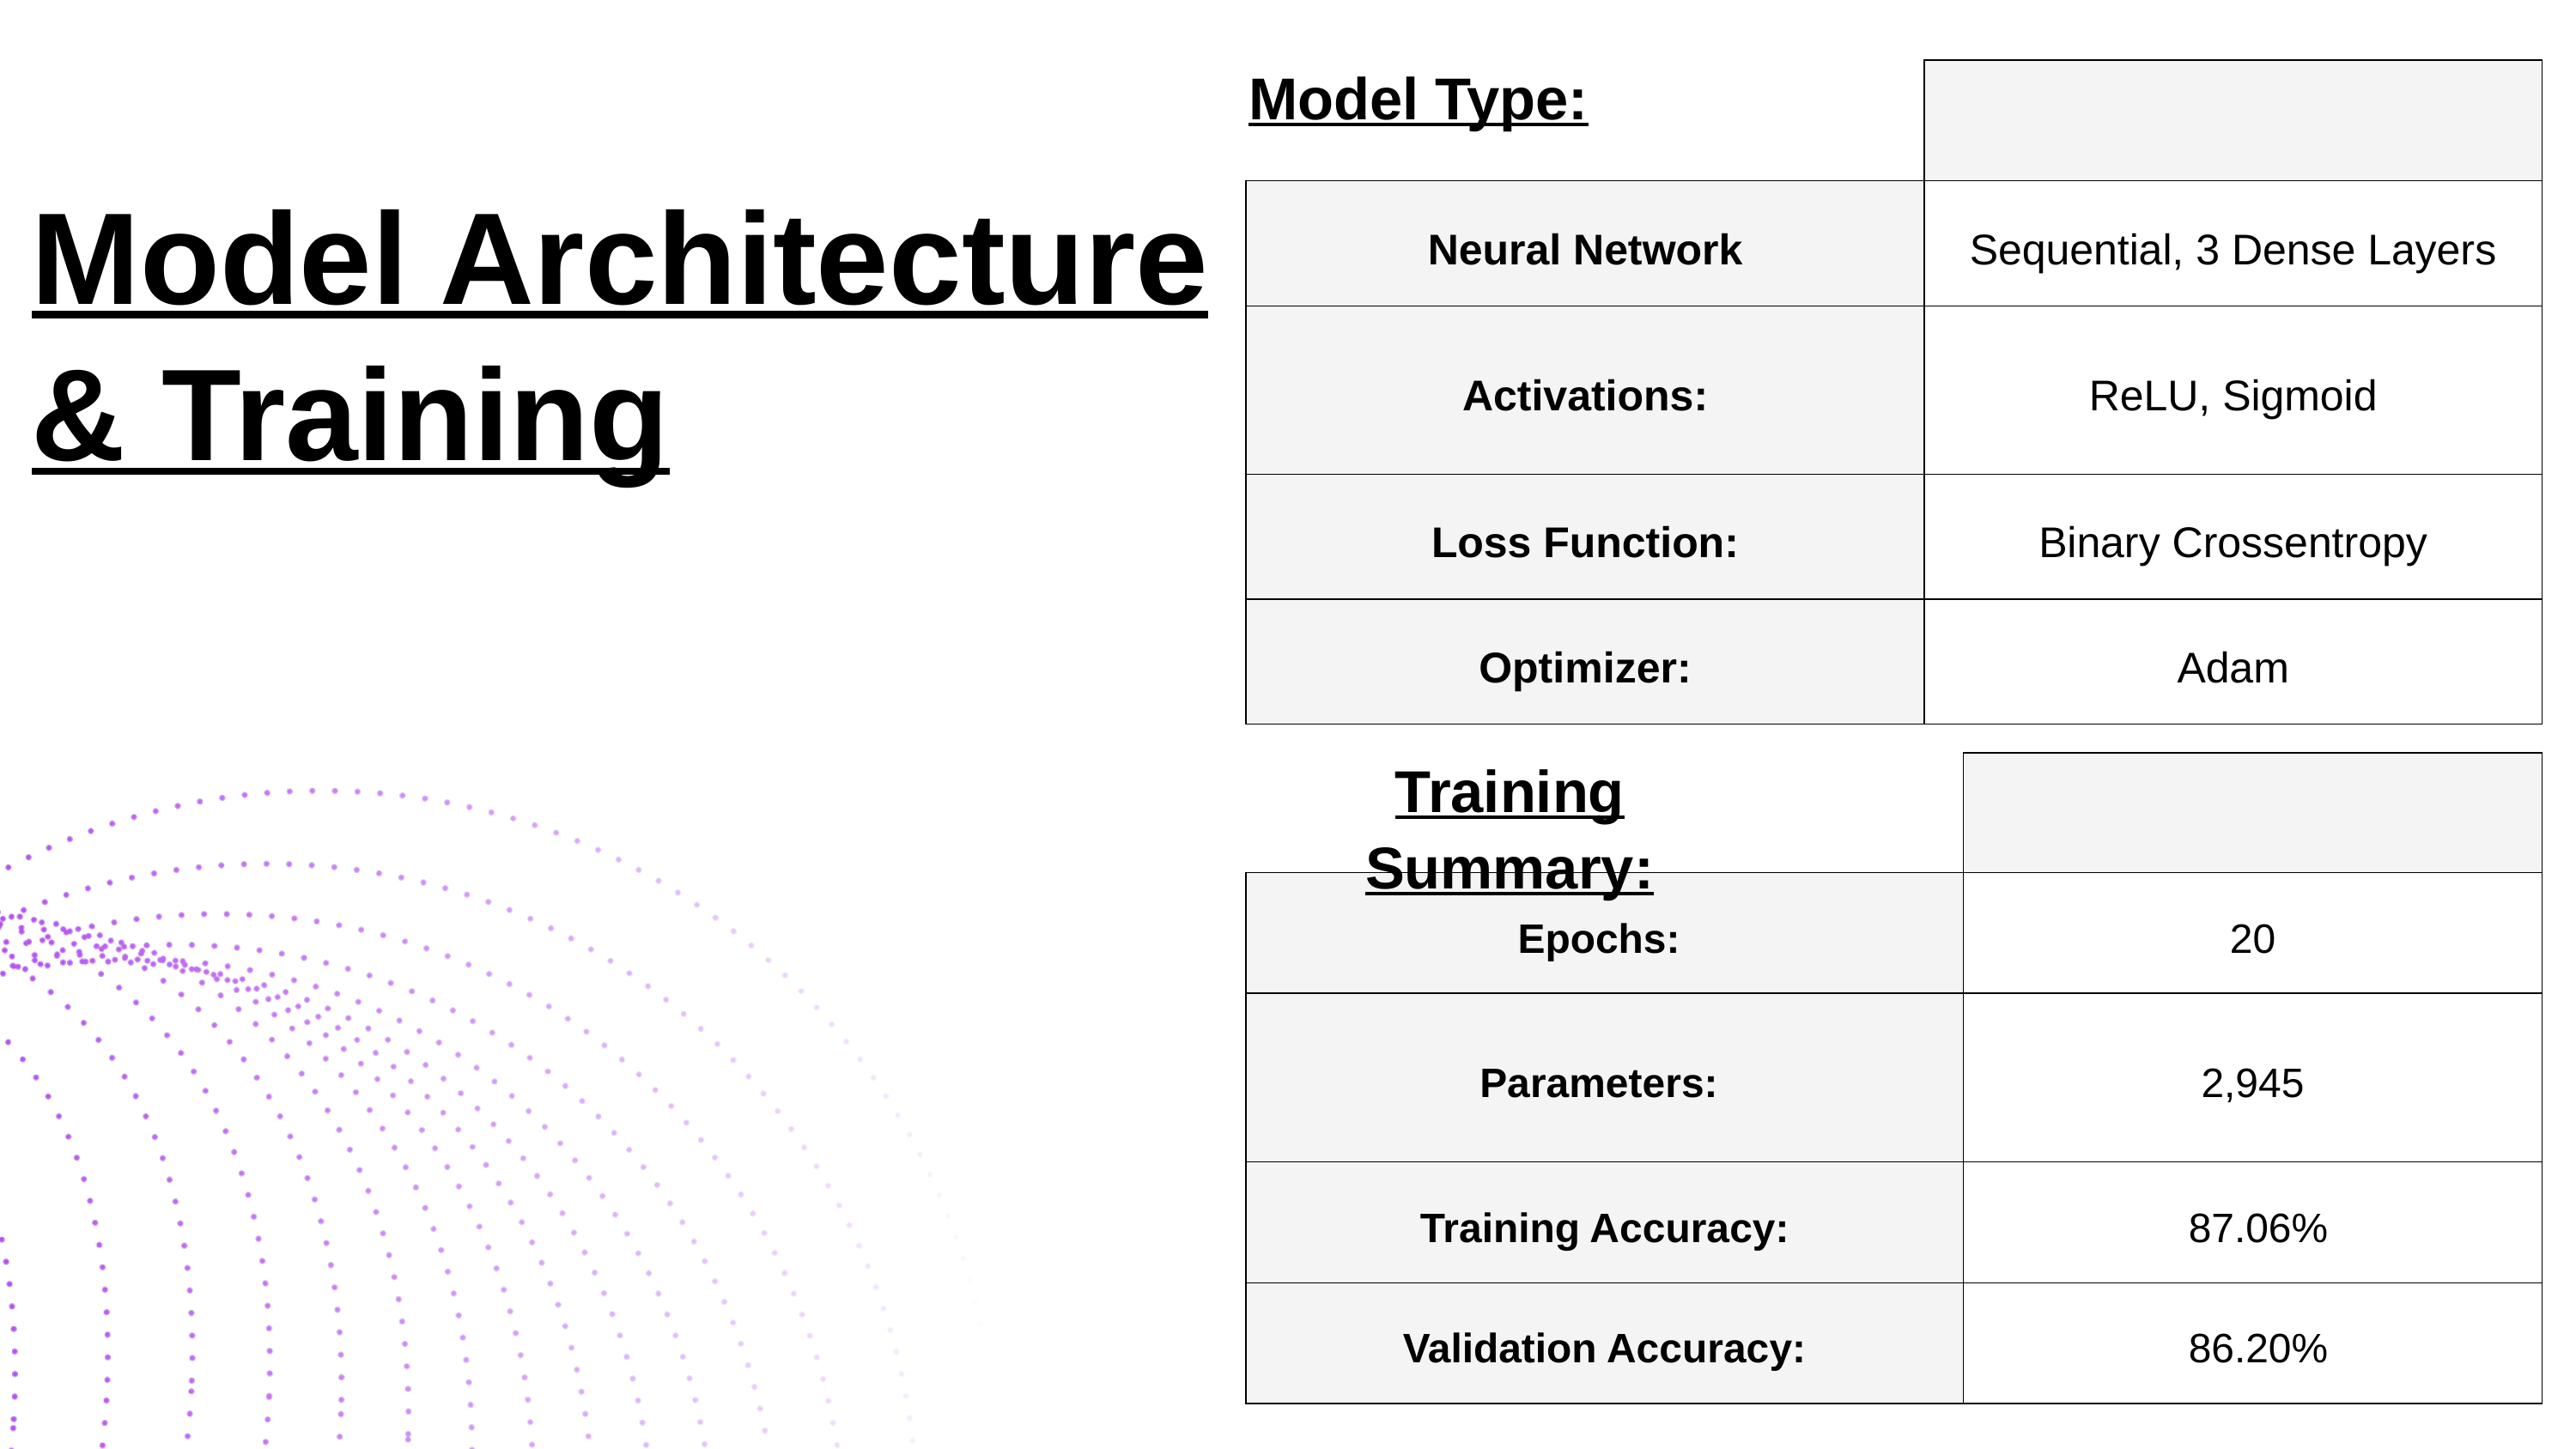

Model Type:
|  |  |
| --- | --- |
| Neural Network | Sequential, 3 Dense Layers |
| Activations: | ReLU, Sigmoid |
| Loss Function: | Binary Crossentropy |
| Optimizer: | Adam |
Model Architecture & Training
Training Summary:
|  |  |
| --- | --- |
| Epochs: | 20 |
| Parameters: | 2,945 |
| Training Accuracy: | 87.06% |
| Validation Accuracy: | 86.20% |